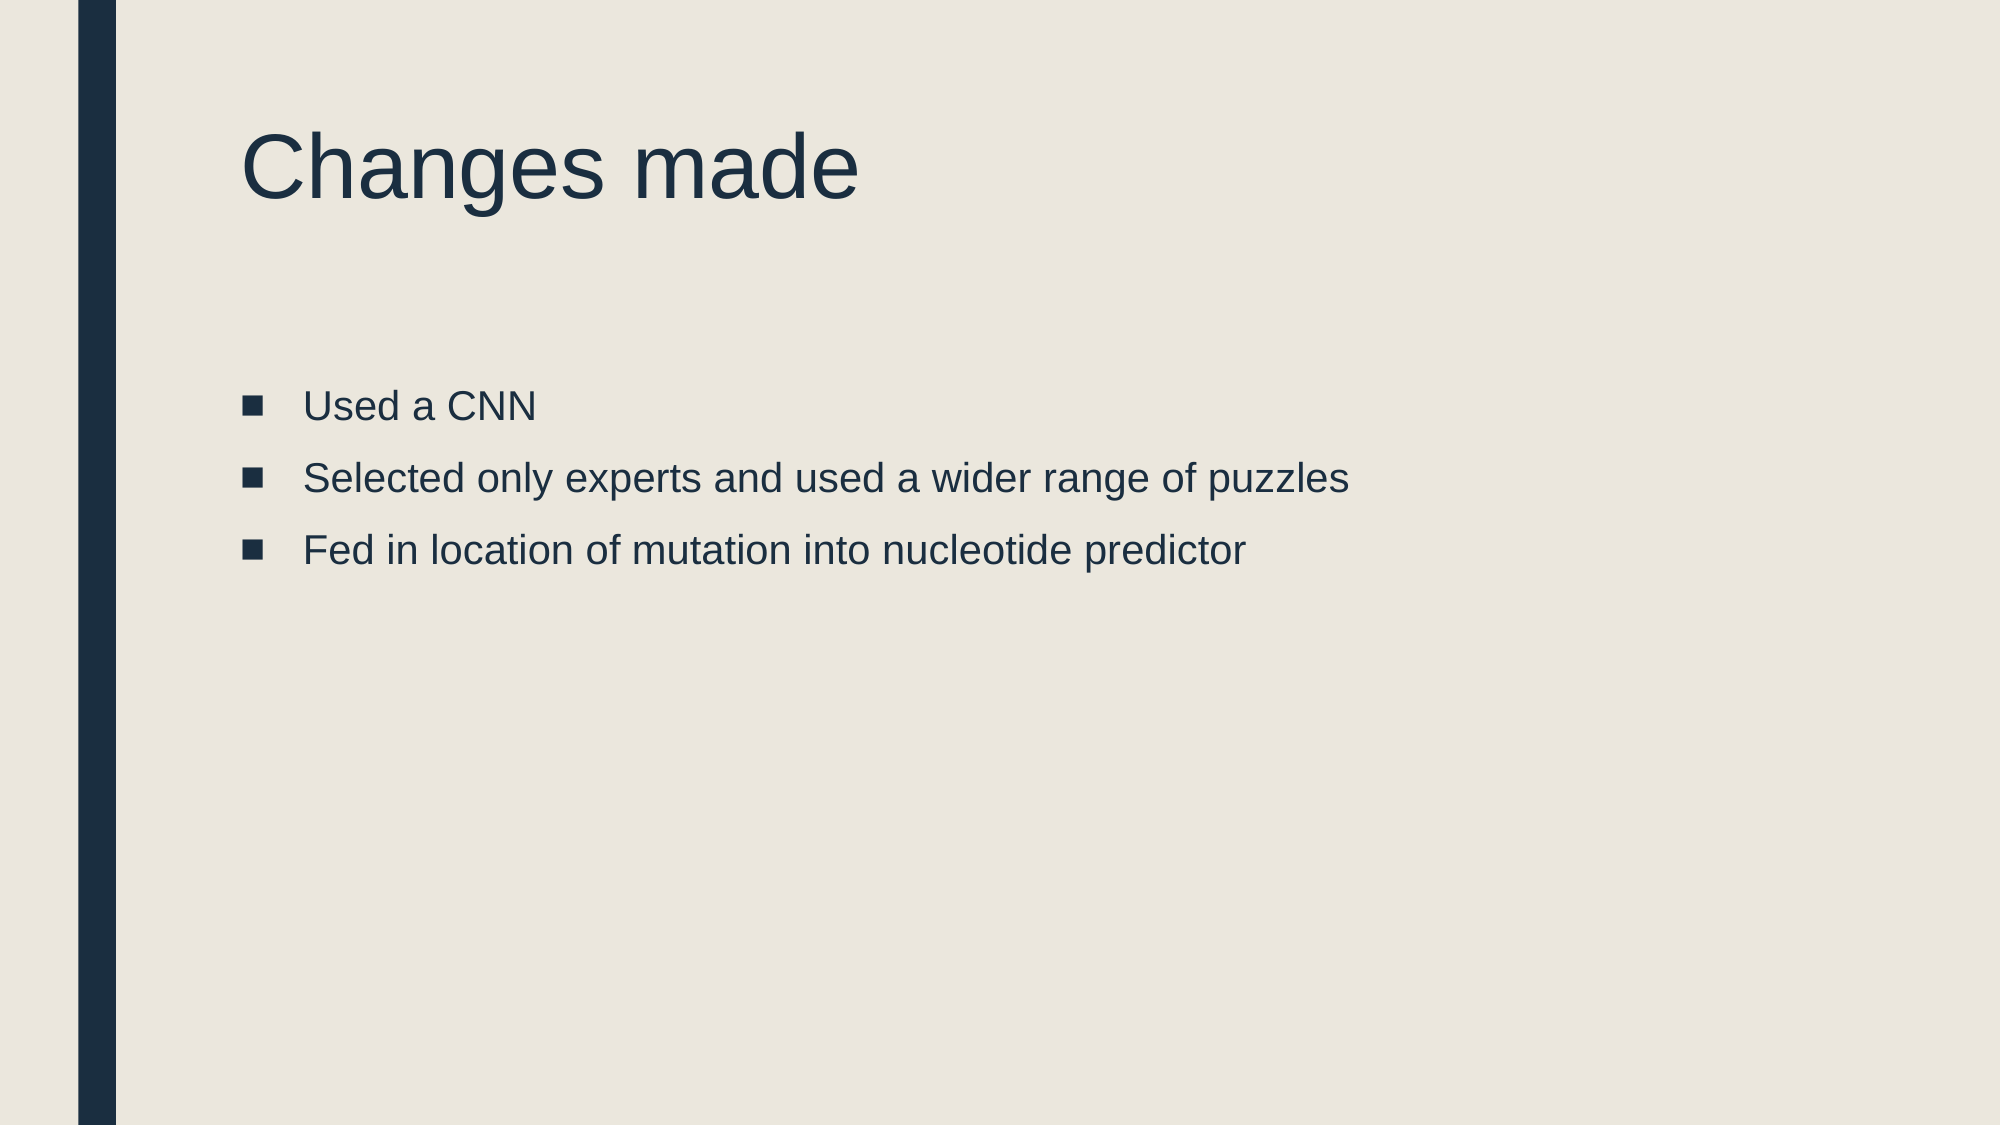

# Changes made
Used a CNN
Selected only experts and used a wider range of puzzles
Fed in location of mutation into nucleotide predictor